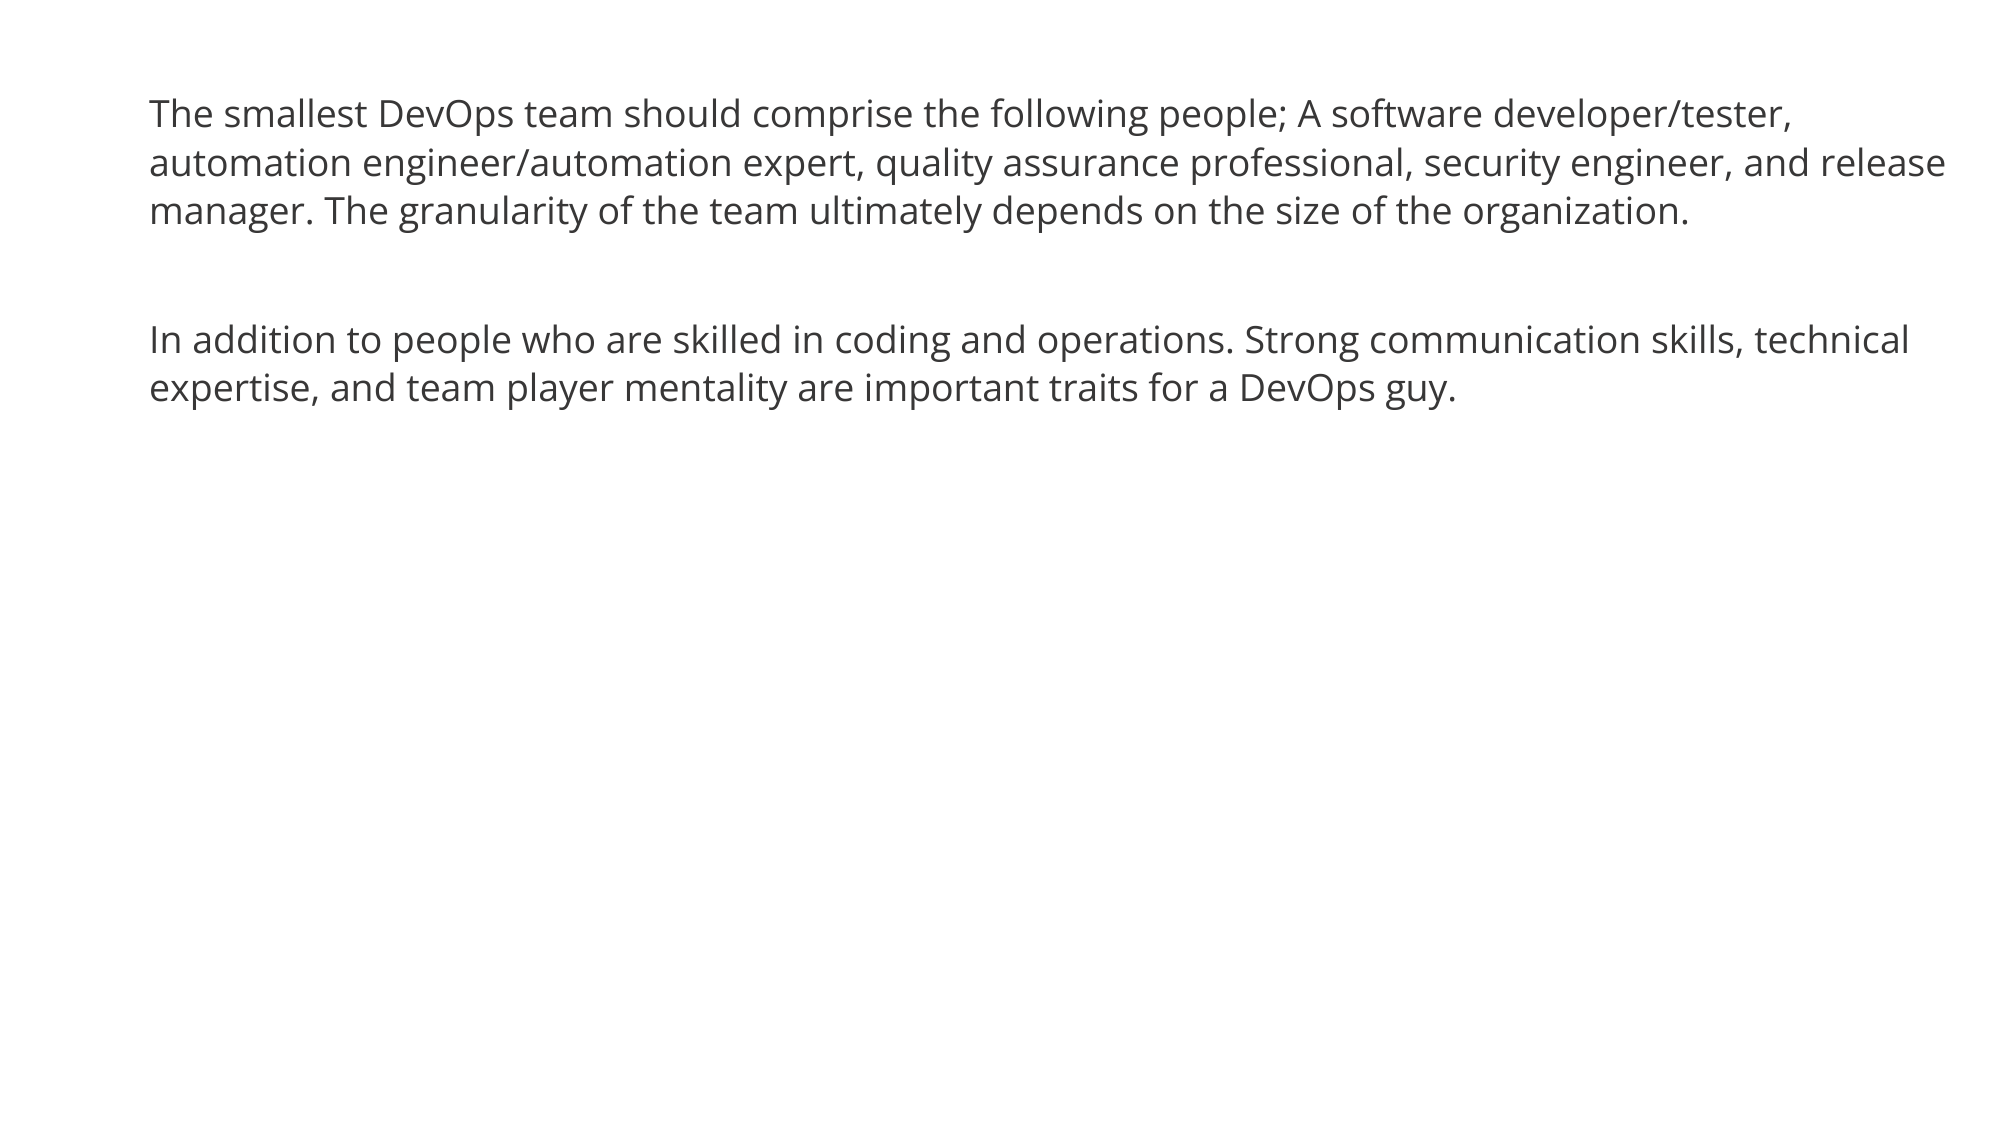

The smallest DevOps team should comprise the following people; A software developer/tester, automation engineer/automation expert, quality assurance professional, security engineer, and release manager. The granularity of the team ultimately depends on the size of the organization.

In addition to people who are skilled in coding and operations. Strong communication skills, technical expertise, and team player mentality are important traits for a DevOps guy.